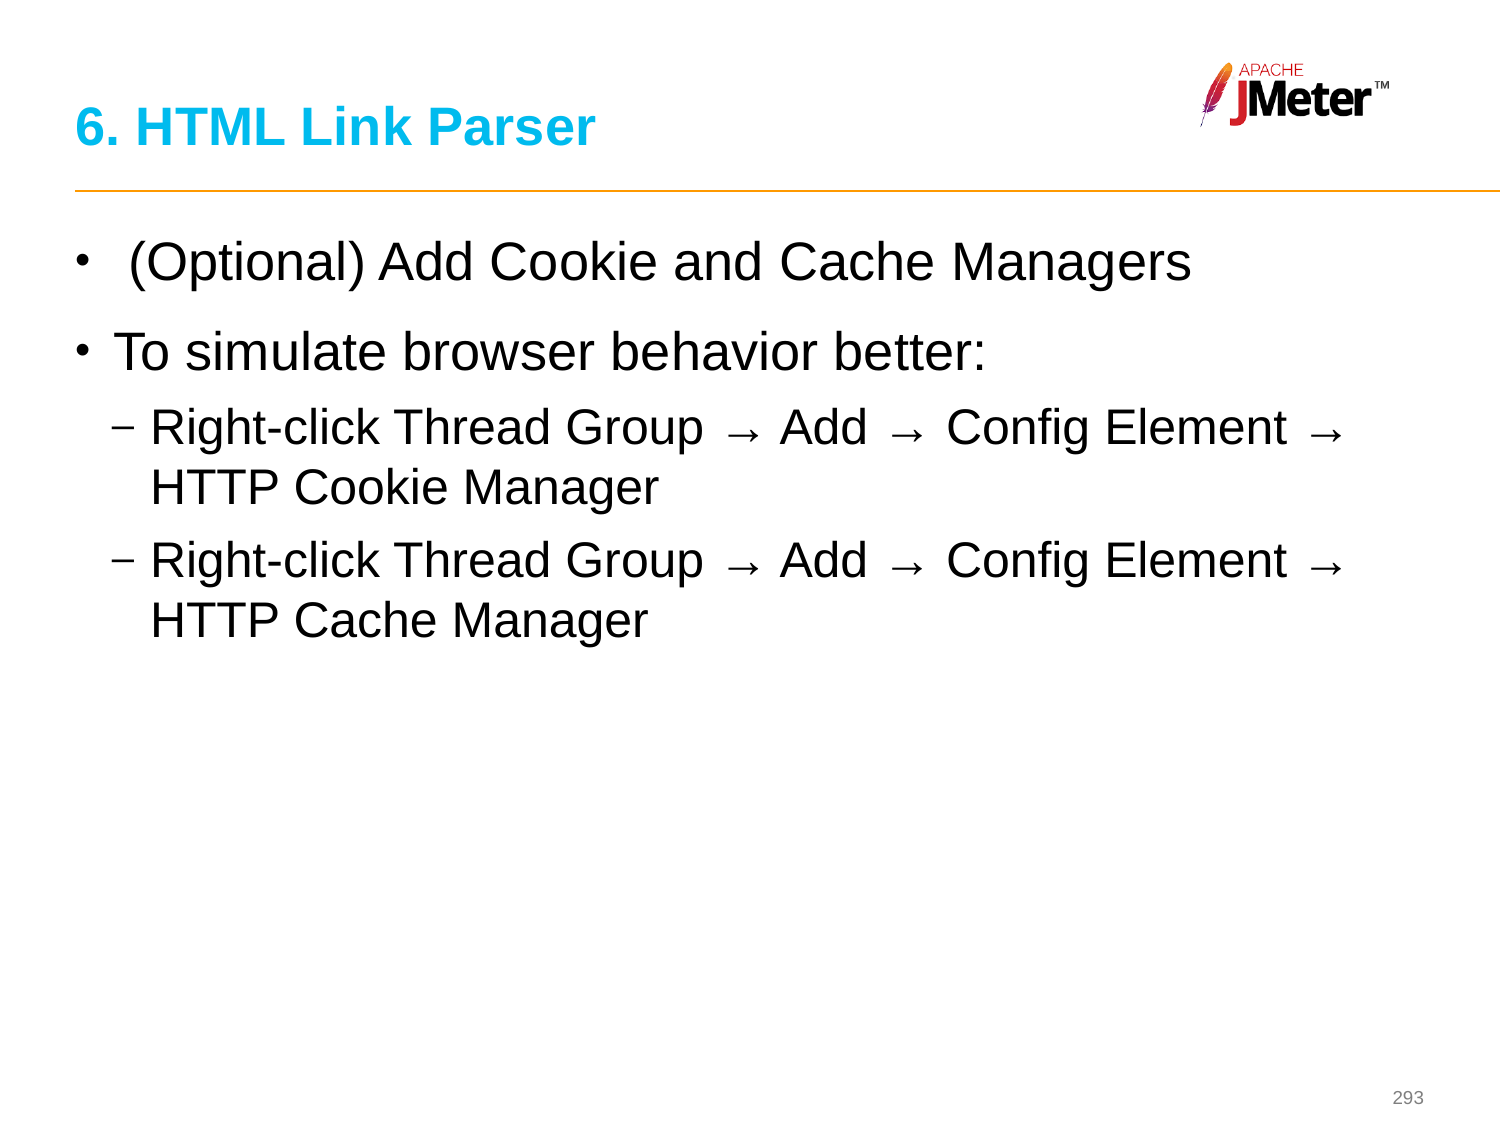

# 6. HTML Link Parser
 (Optional) Add Cookie and Cache Managers
To simulate browser behavior better:
Right-click Thread Group → Add → Config Element → HTTP Cookie Manager
Right-click Thread Group → Add → Config Element → HTTP Cache Manager